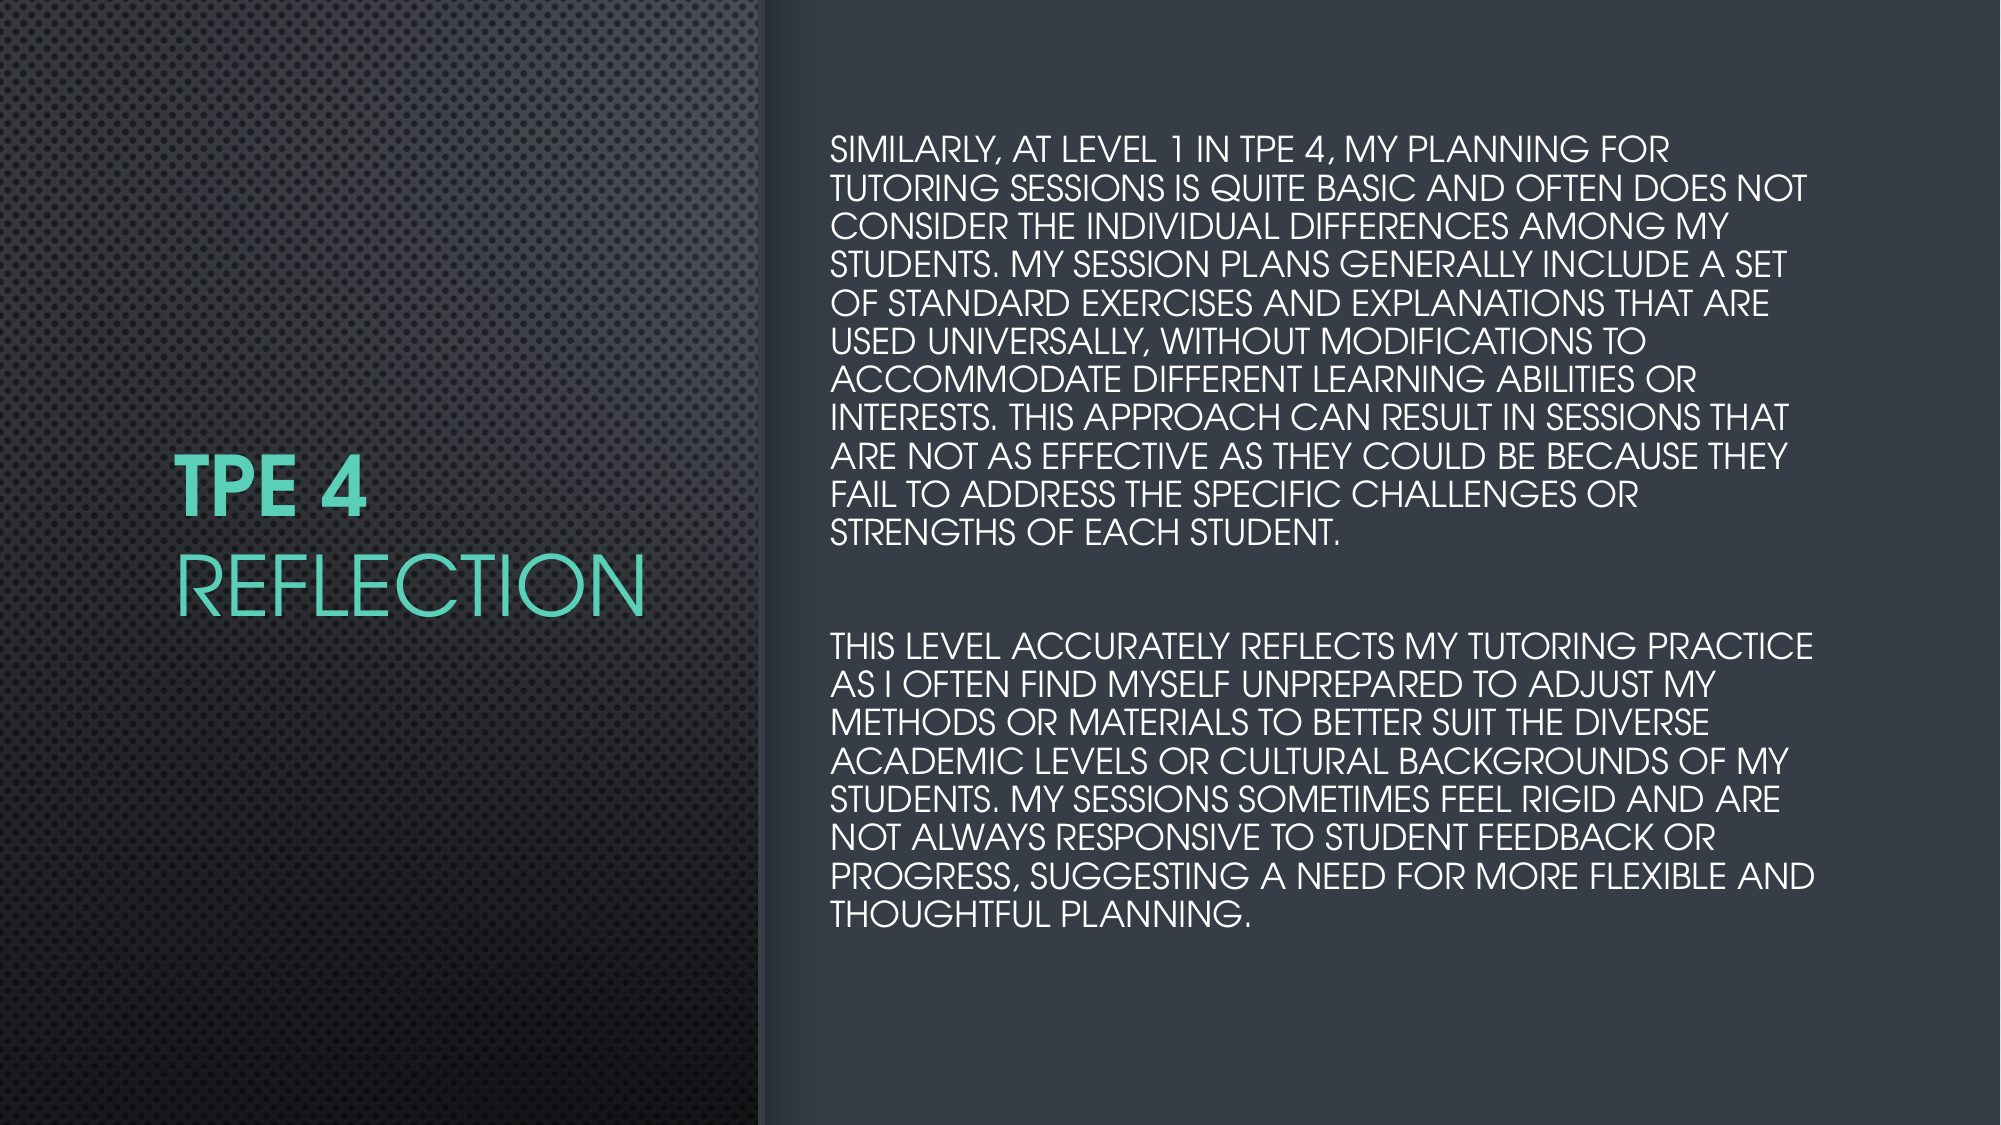

# TPE 4 Reflection
Similarly, at Level 1 in TPE 4, my planning for tutoring sessions is quite basic and often does not consider the individual differences among my students. My session plans generally include a set of standard exercises and explanations that are used universally, without modifications to accommodate different learning abilities or interests. This approach can result in sessions that are not as effective as they could be because they fail to address the specific challenges or strengths of each student.

This level accurately reflects my tutoring practice as I often find myself unprepared to adjust my methods or materials to better suit the diverse academic levels or cultural backgrounds of my students. My sessions sometimes feel rigid and are not always responsive to student feedback or progress, suggesting a need for more flexible and thoughtful planning.